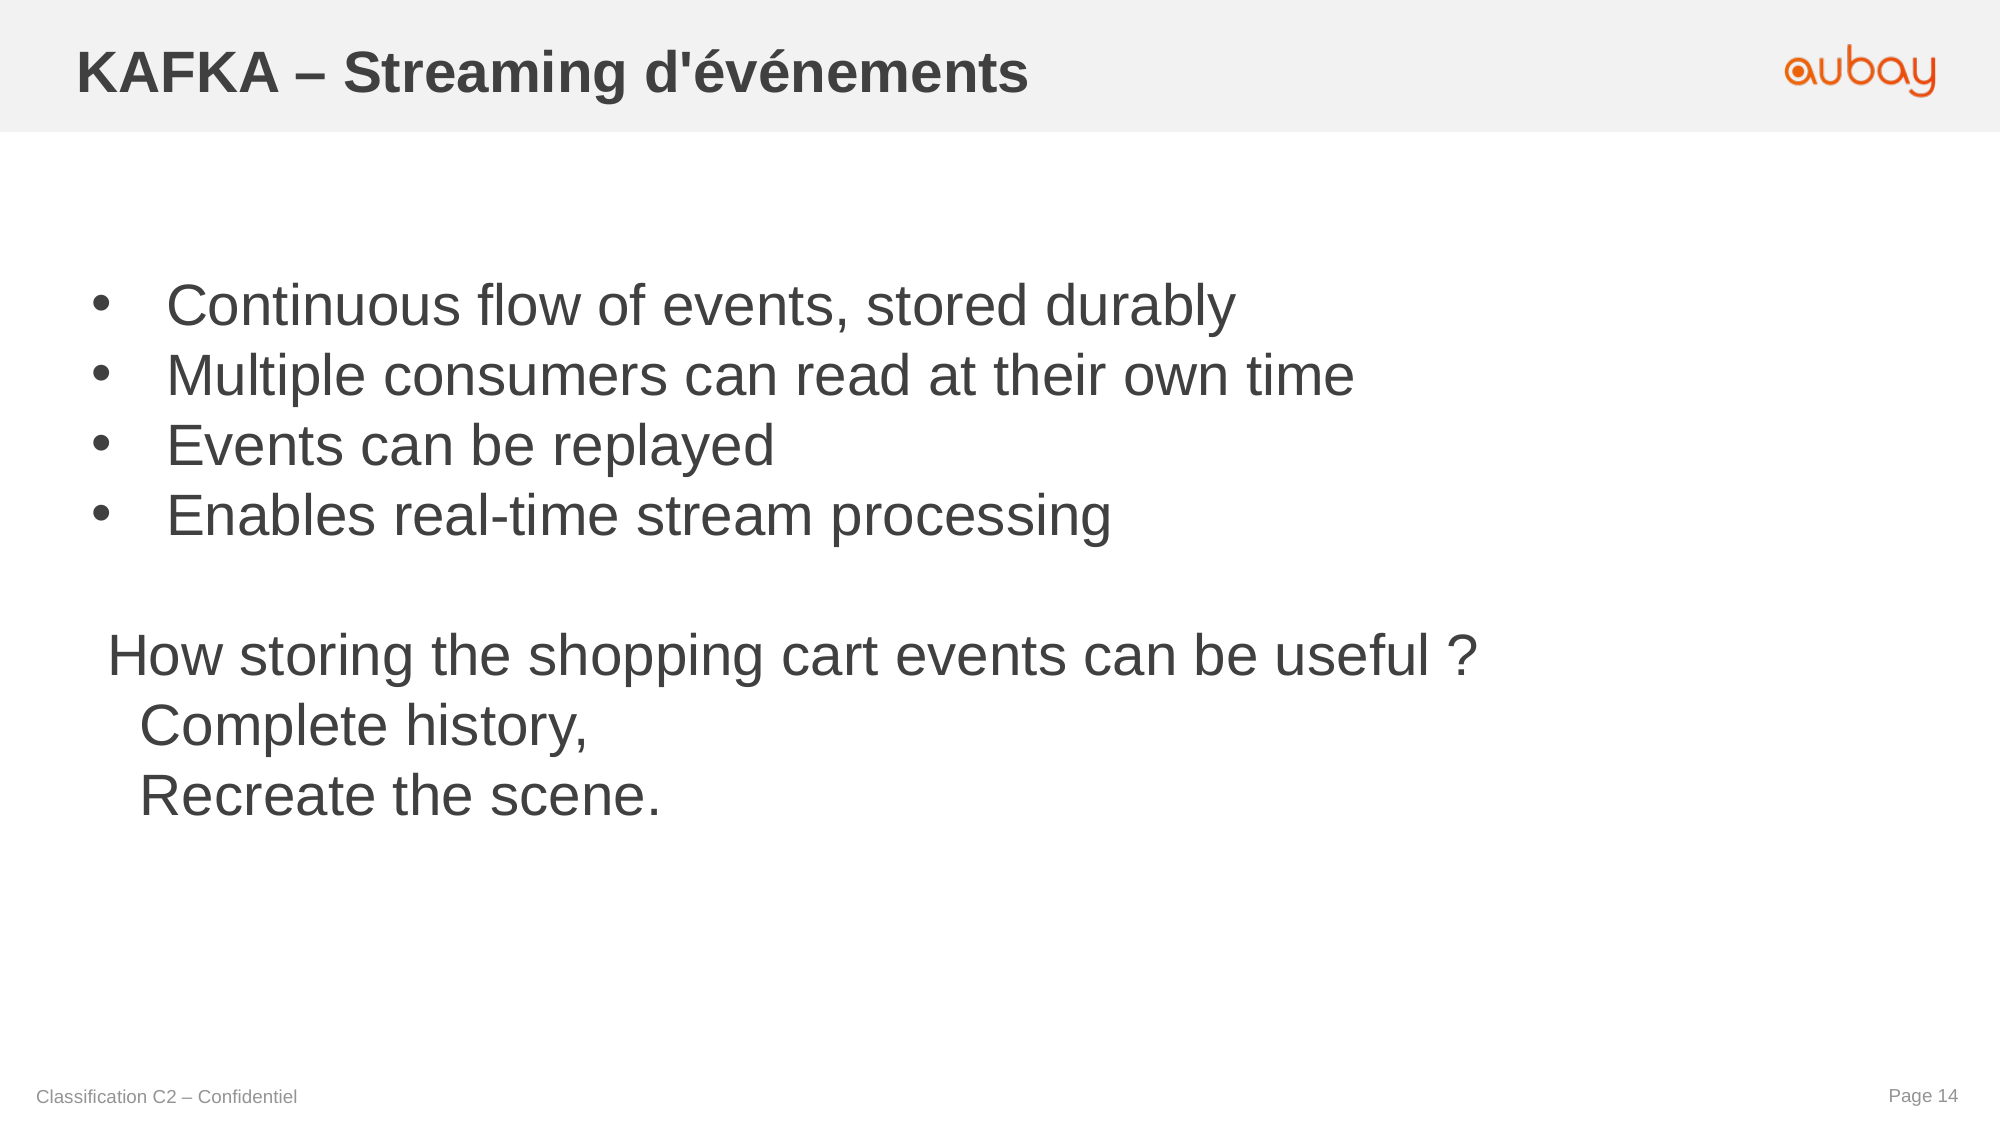

KAFKA – Streaming d'événements

Continuous flow of events, stored durably
Multiple consumers can read at their own time
Events can be replayed
Enables real-time stream processing

 How storing the shopping cart events can be useful ?
   Complete history,
   Recreate the scene.